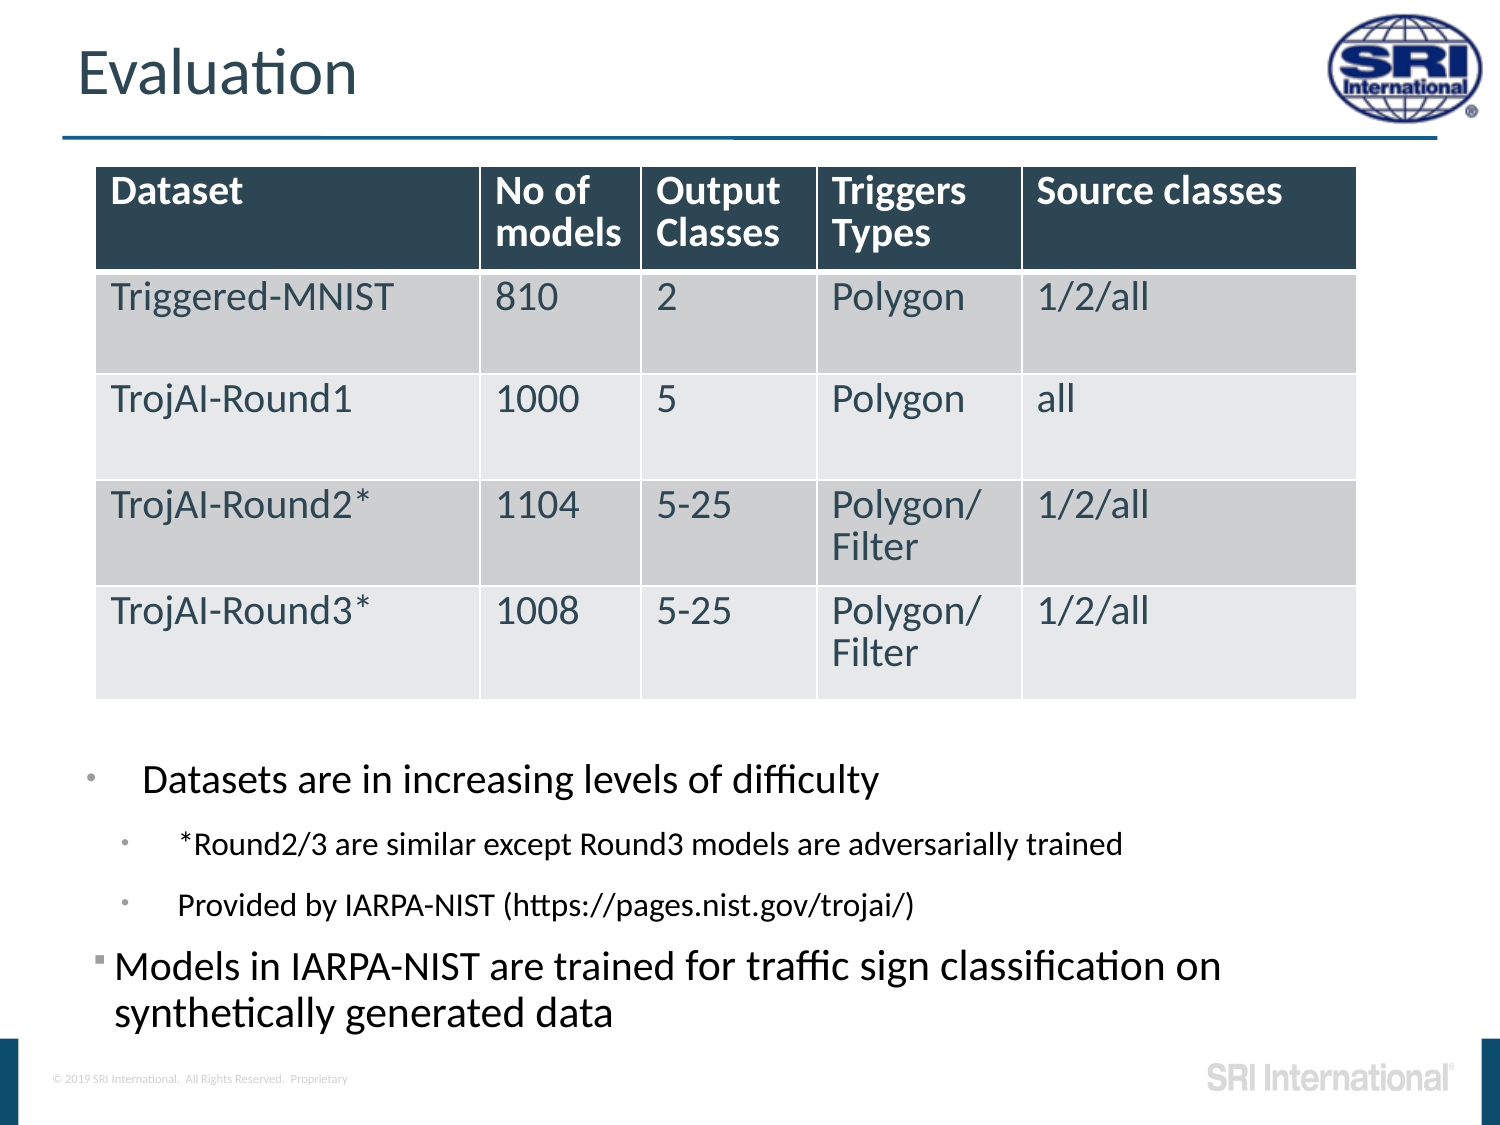

# Evaluation
| Dataset | No of models | Output Classes | Triggers Types | Source classes |
| --- | --- | --- | --- | --- |
| Triggered-MNIST | 810 | 2 | Polygon | 1/2/all |
| TrojAI-Round1 | 1000 | 5 | Polygon | all |
| TrojAI-Round2\* | 1104 | 5-25 | Polygon/ Filter | 1/2/all |
| TrojAI-Round3\* | 1008 | 5-25 | Polygon/ Filter | 1/2/all |
Datasets are in increasing levels of difficulty
*Round2/3 are similar except Round3 models are adversarially trained
Provided by IARPA-NIST (https://pages.nist.gov/trojai/)
Models in IARPA-NIST are trained for traffic sign classification on synthetically generated data